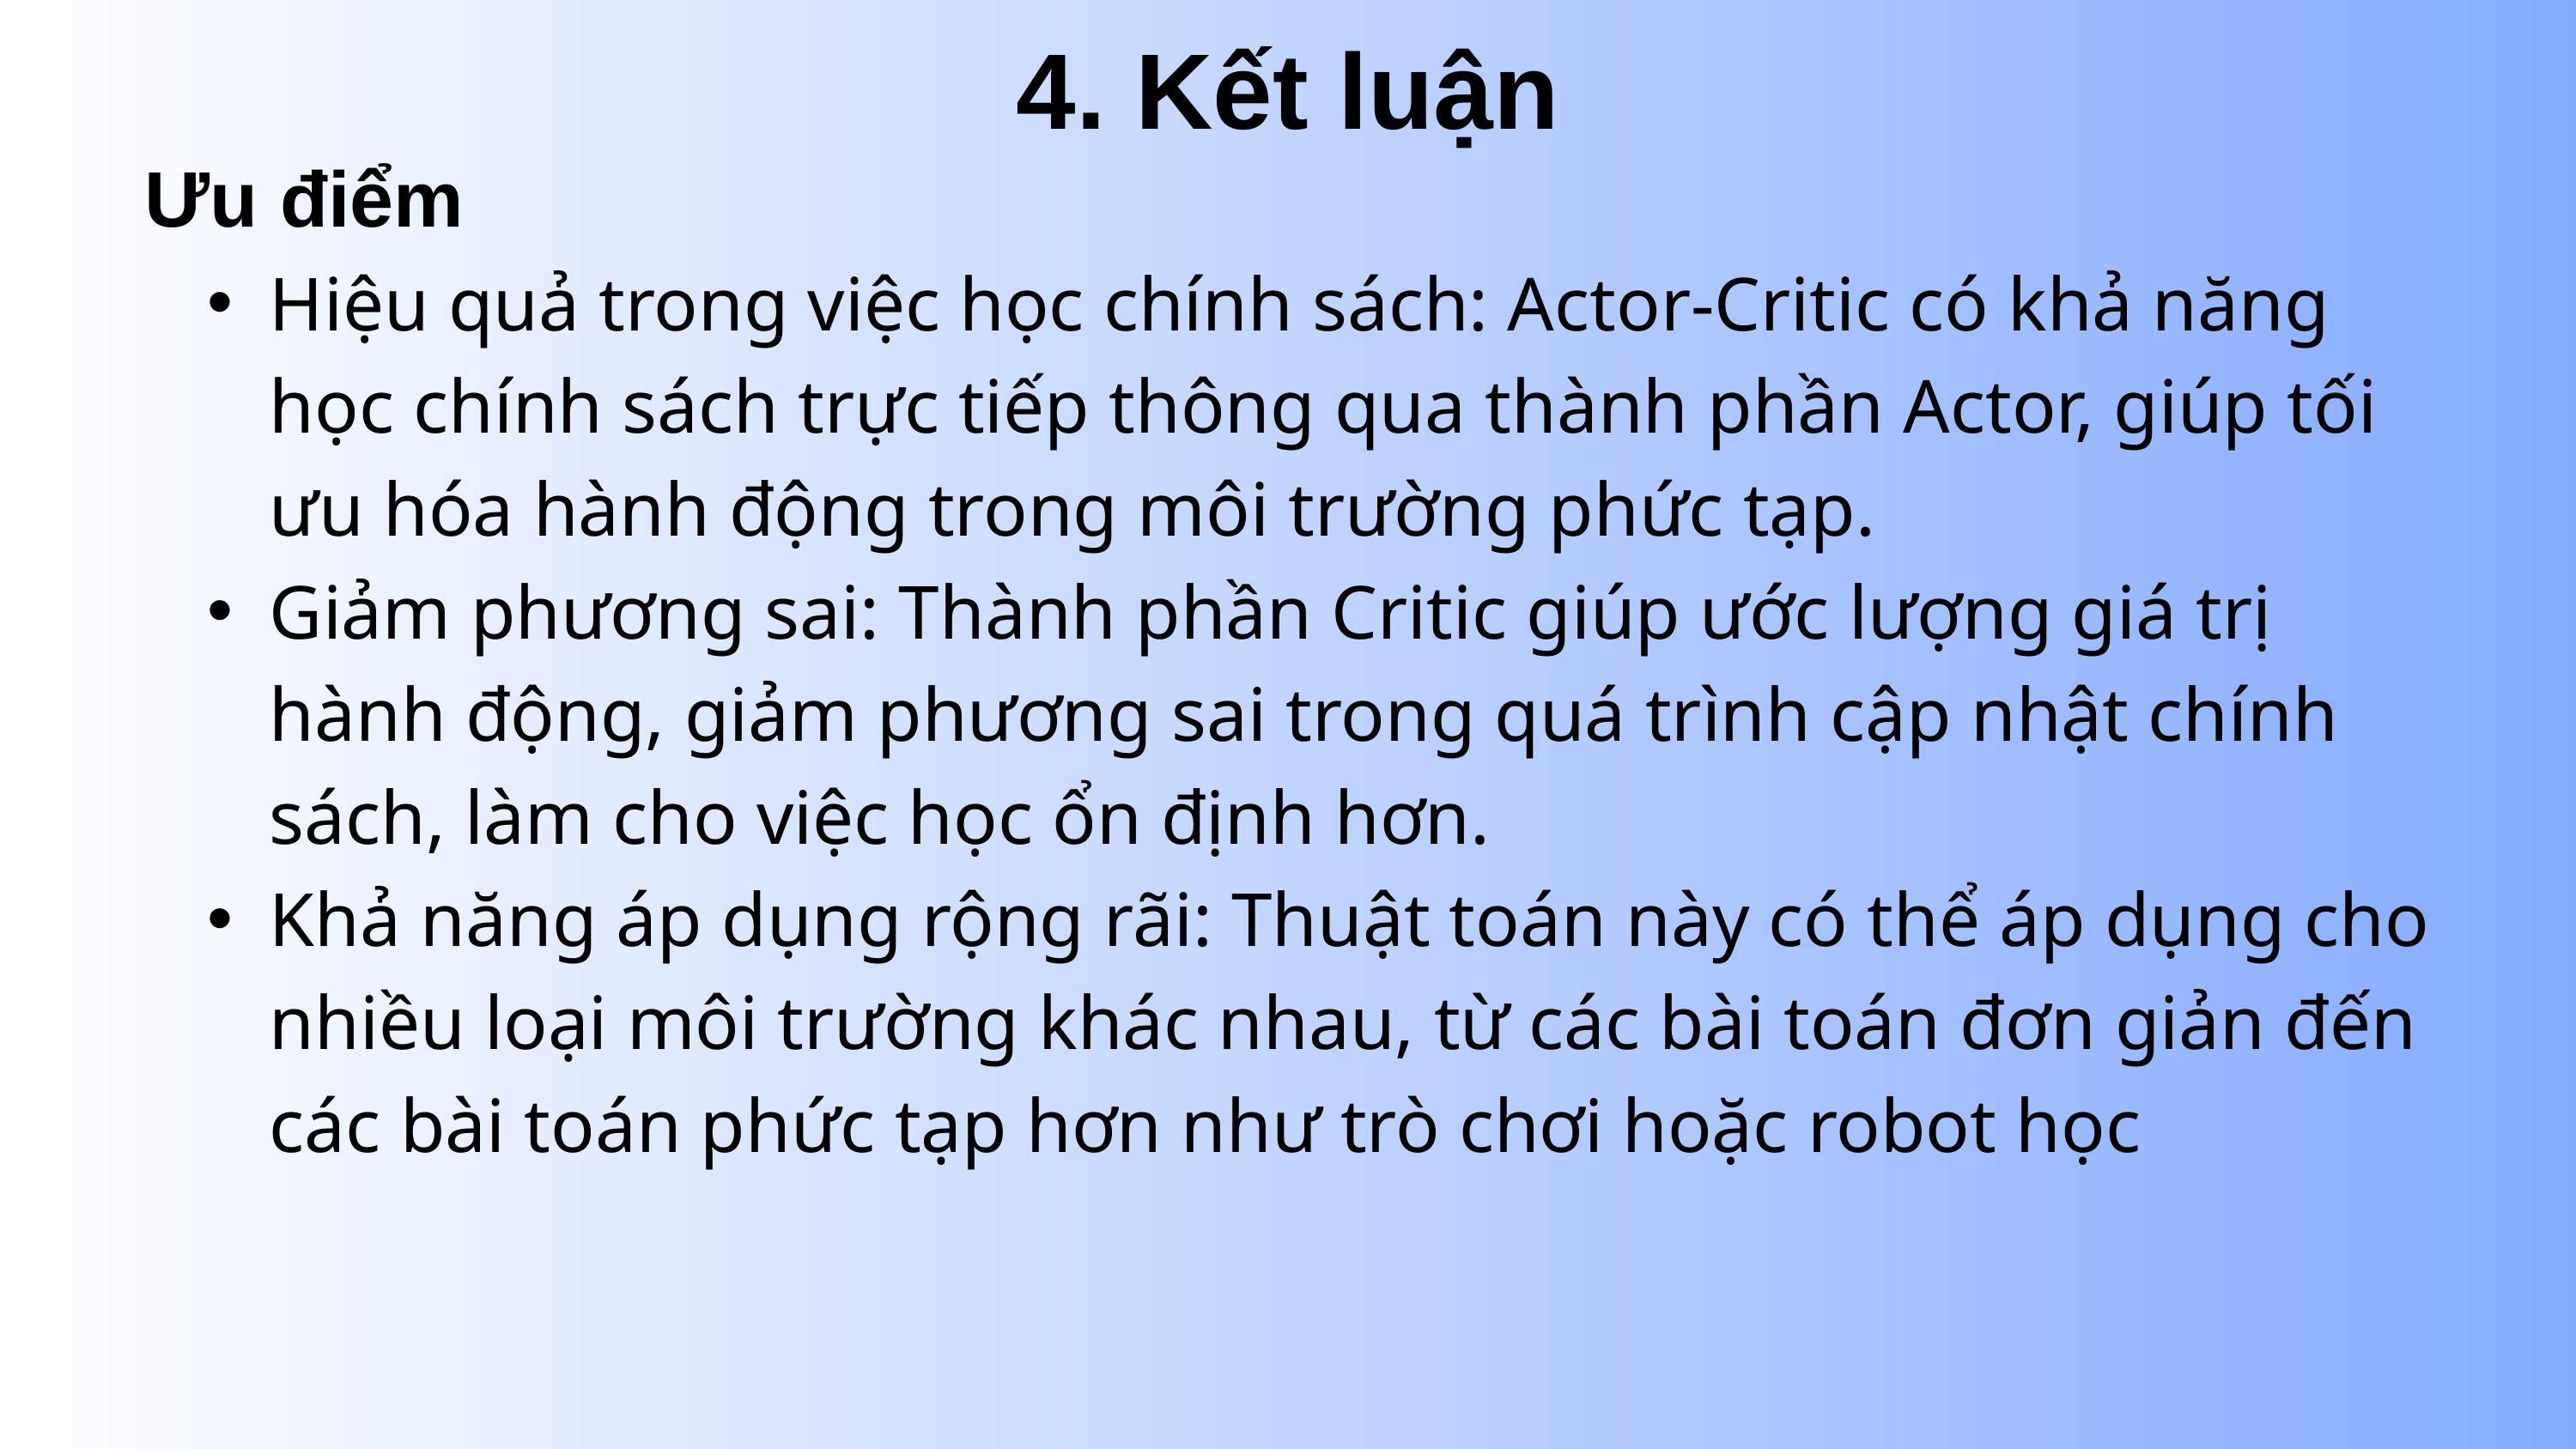

4. Kết luận
Ưu điểm
Hiệu quả trong việc học chính sách: Actor-Critic có khả năng học chính sách trực tiếp thông qua thành phần Actor, giúp tối ưu hóa hành động trong môi trường phức tạp.
Giảm phương sai: Thành phần Critic giúp ước lượng giá trị hành động, giảm phương sai trong quá trình cập nhật chính sách, làm cho việc học ổn định hơn.
Khả năng áp dụng rộng rãi: Thuật toán này có thể áp dụng cho nhiều loại môi trường khác nhau, từ các bài toán đơn giản đến các bài toán phức tạp hơn như trò chơi hoặc robot học